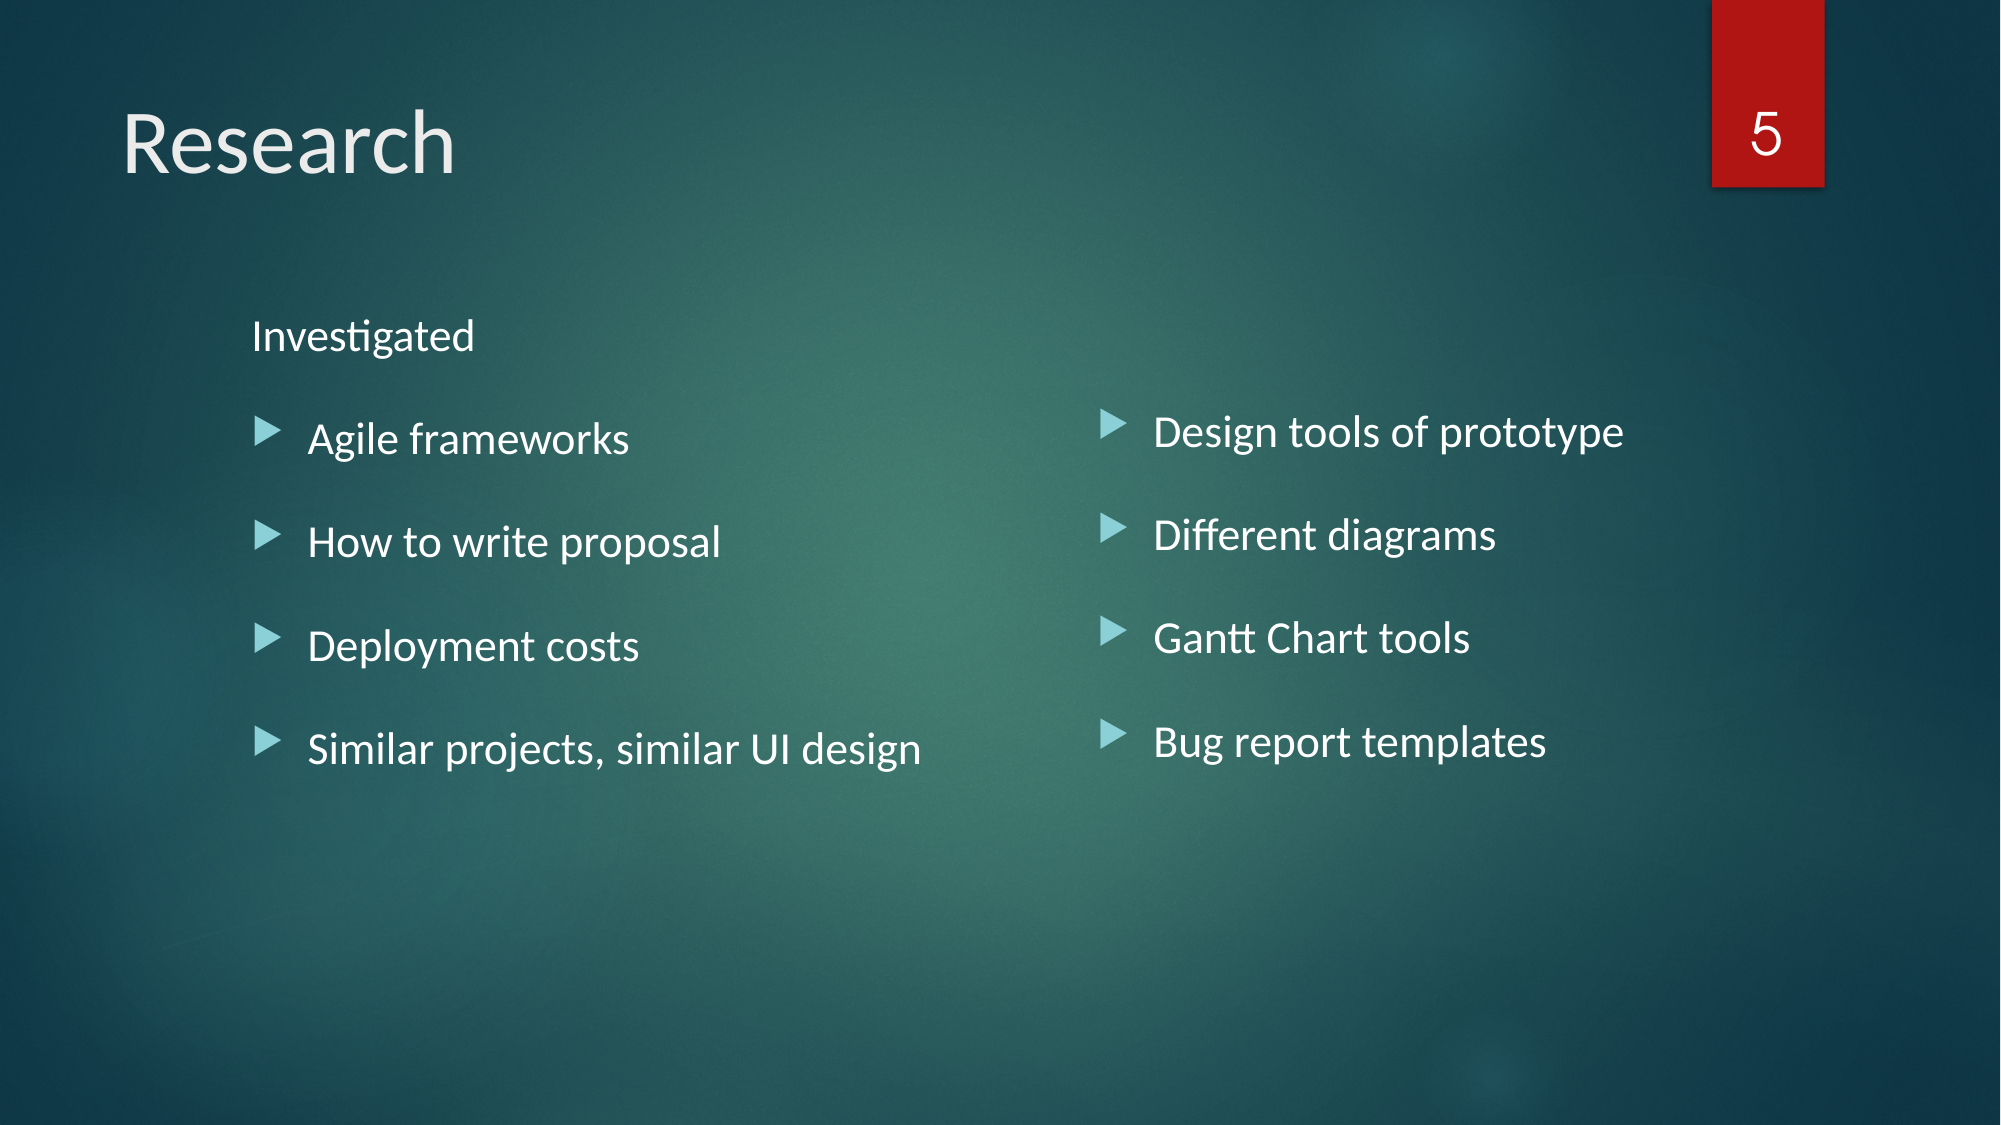

5
# Research
Investigated
Agile frameworks
How to write proposal
Deployment costs
Similar projects, similar UI design
Design tools of prototype
Different diagrams
Gantt Chart tools
Bug report templates